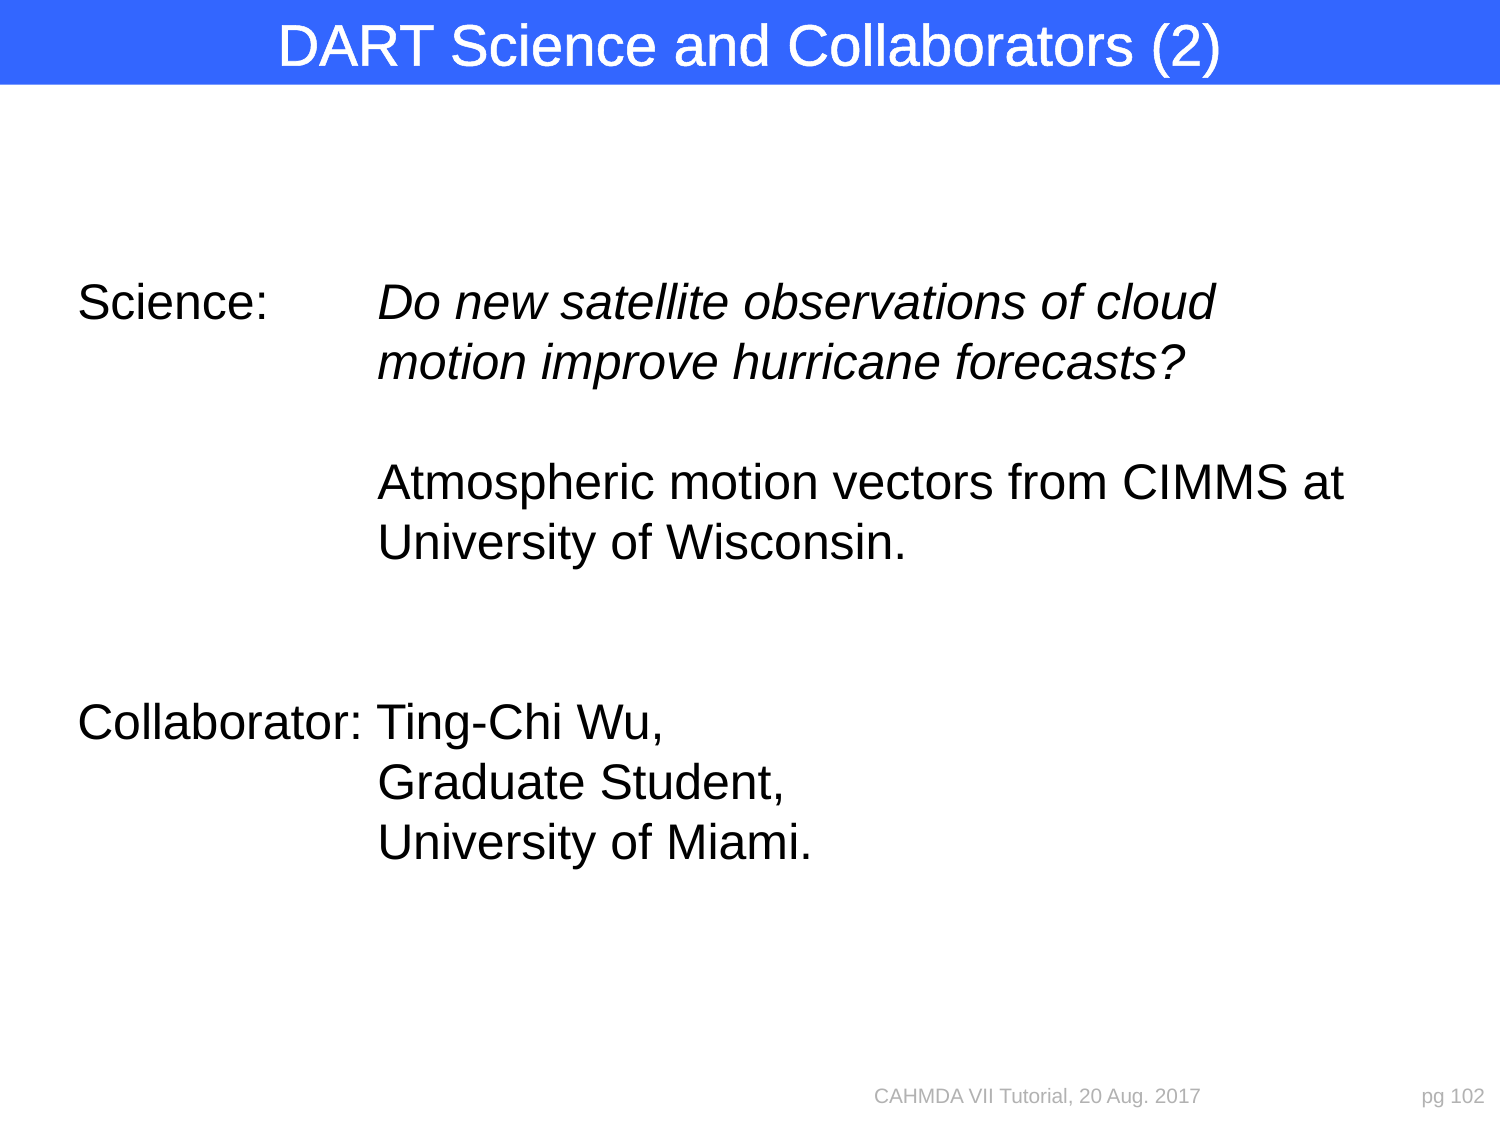

DART Science and Collaborators (2)
Science: 	Do new satellite observations of cloud 			motion improve hurricane forecasts?

		Atmospheric motion vectors from CIMMS at 		University of Wisconsin.

Collaborator: Ting-Chi Wu,
		Graduate Student,
		University of Miami.
CAHMDA VII Tutorial, 20 Aug. 2017
pg 102